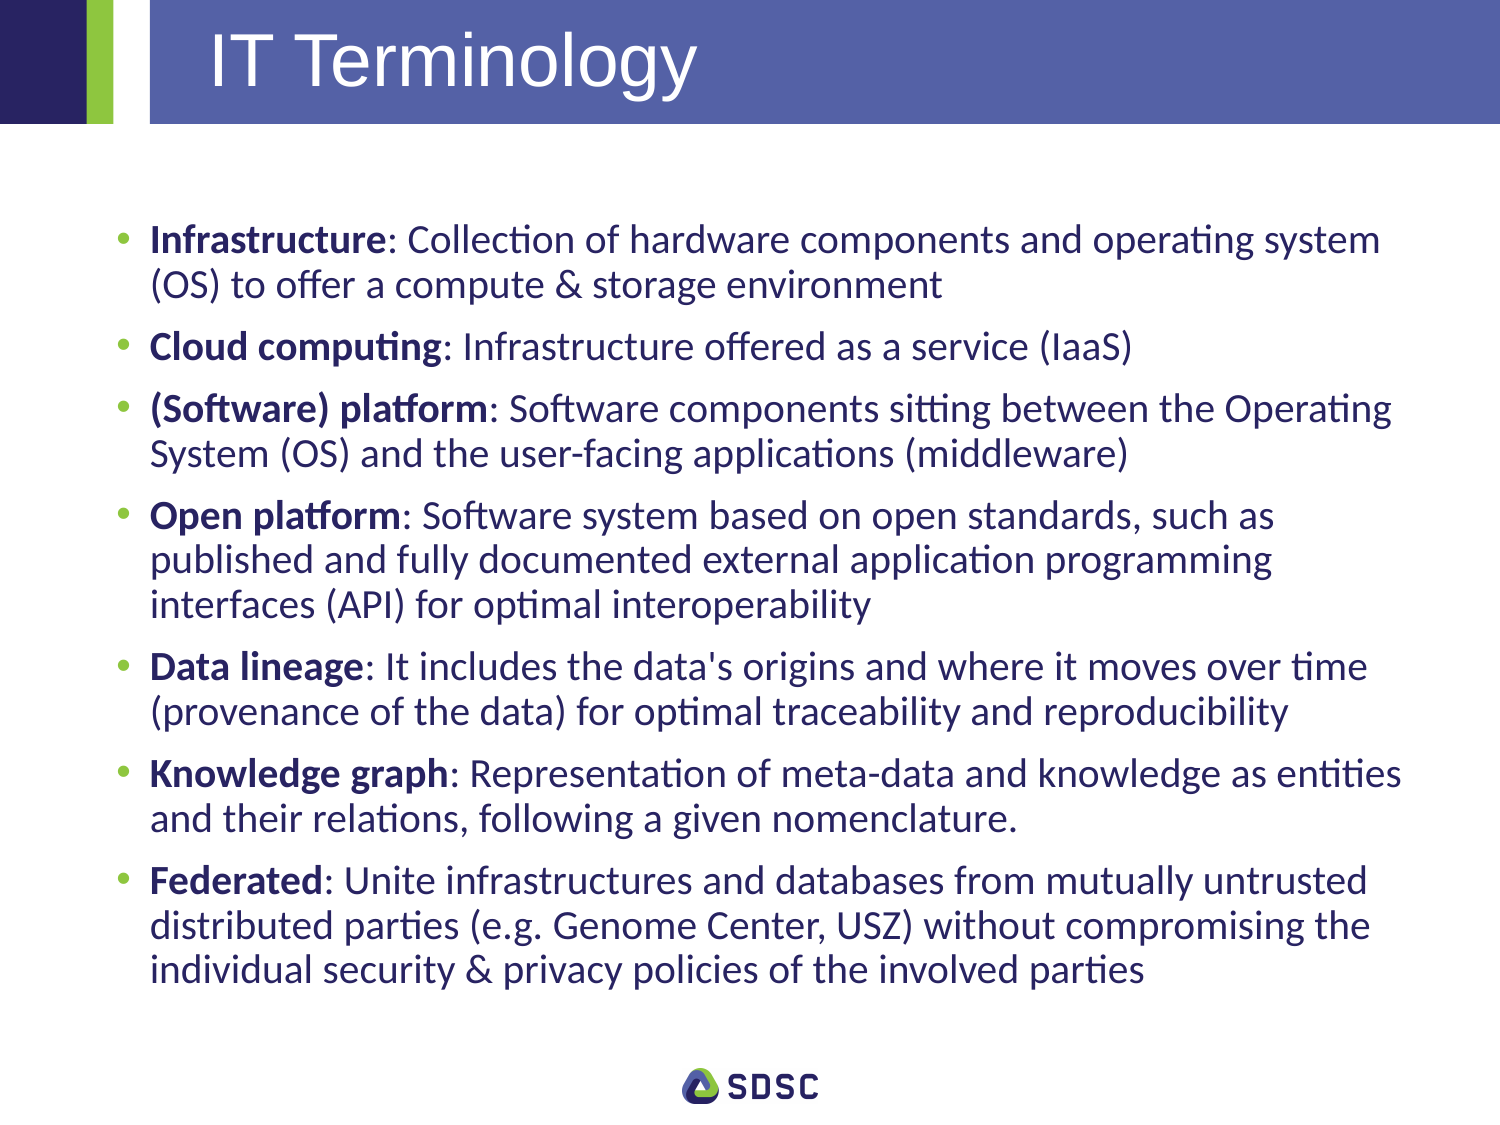

# IT Terminology
Infrastructure: Collection of hardware components and operating system (OS) to offer a compute & storage environment
Cloud computing: Infrastructure offered as a service (IaaS)
(Software) platform: Software components sitting between the Operating System (OS) and the user-facing applications (middleware)
Open platform: Software system based on open standards, such as published and fully documented external application programming interfaces (API) for optimal interoperability
Data lineage: It includes the data's origins and where it moves over time (provenance of the data) for optimal traceability and reproducibility
Knowledge graph: Representation of meta-data and knowledge as entities and their relations, following a given nomenclature.
Federated: Unite infrastructures and databases from mutually untrusted distributed parties (e.g. Genome Center, USZ) without compromising the individual security & privacy policies of the involved parties